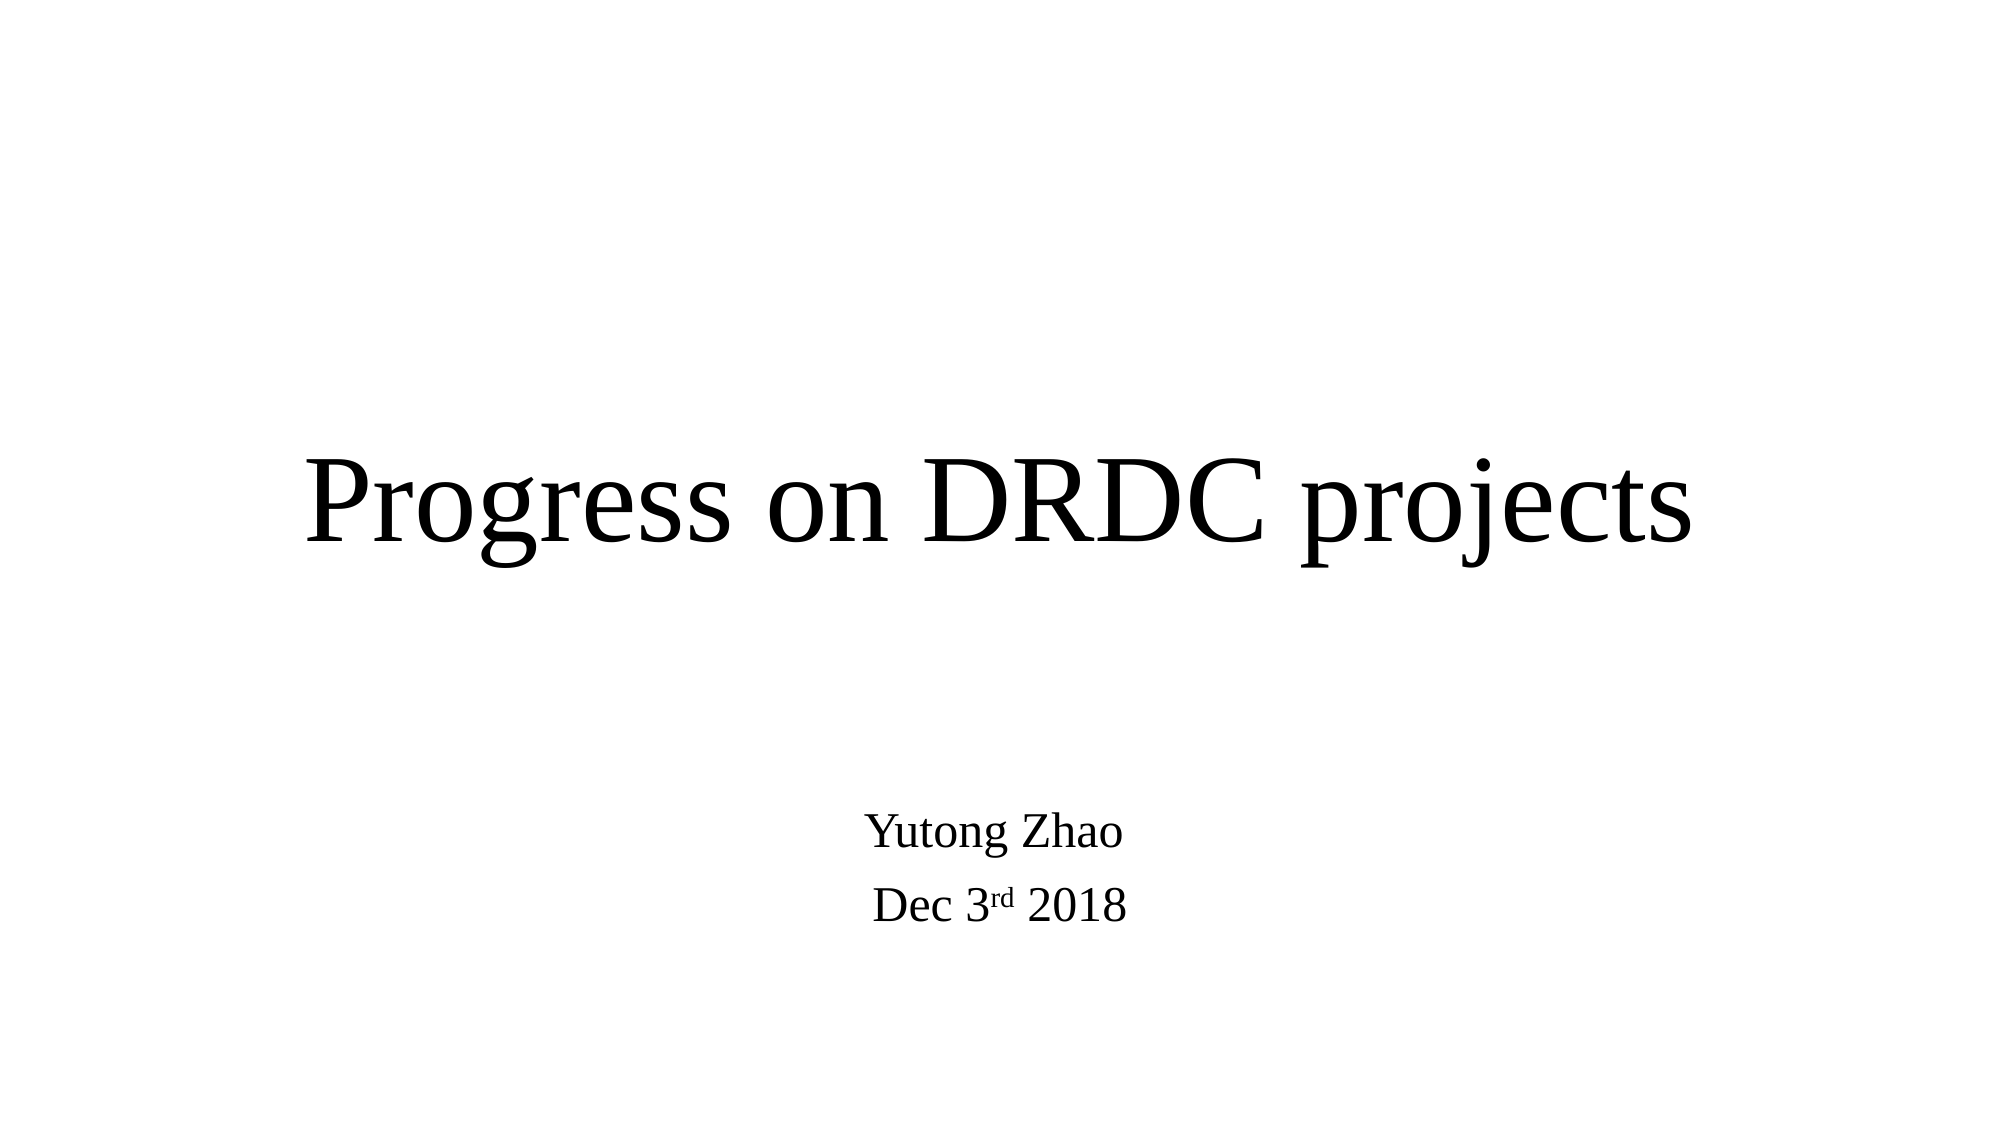

# Progress on DRDC projects
Yutong Zhao
Dec 3rd 2018